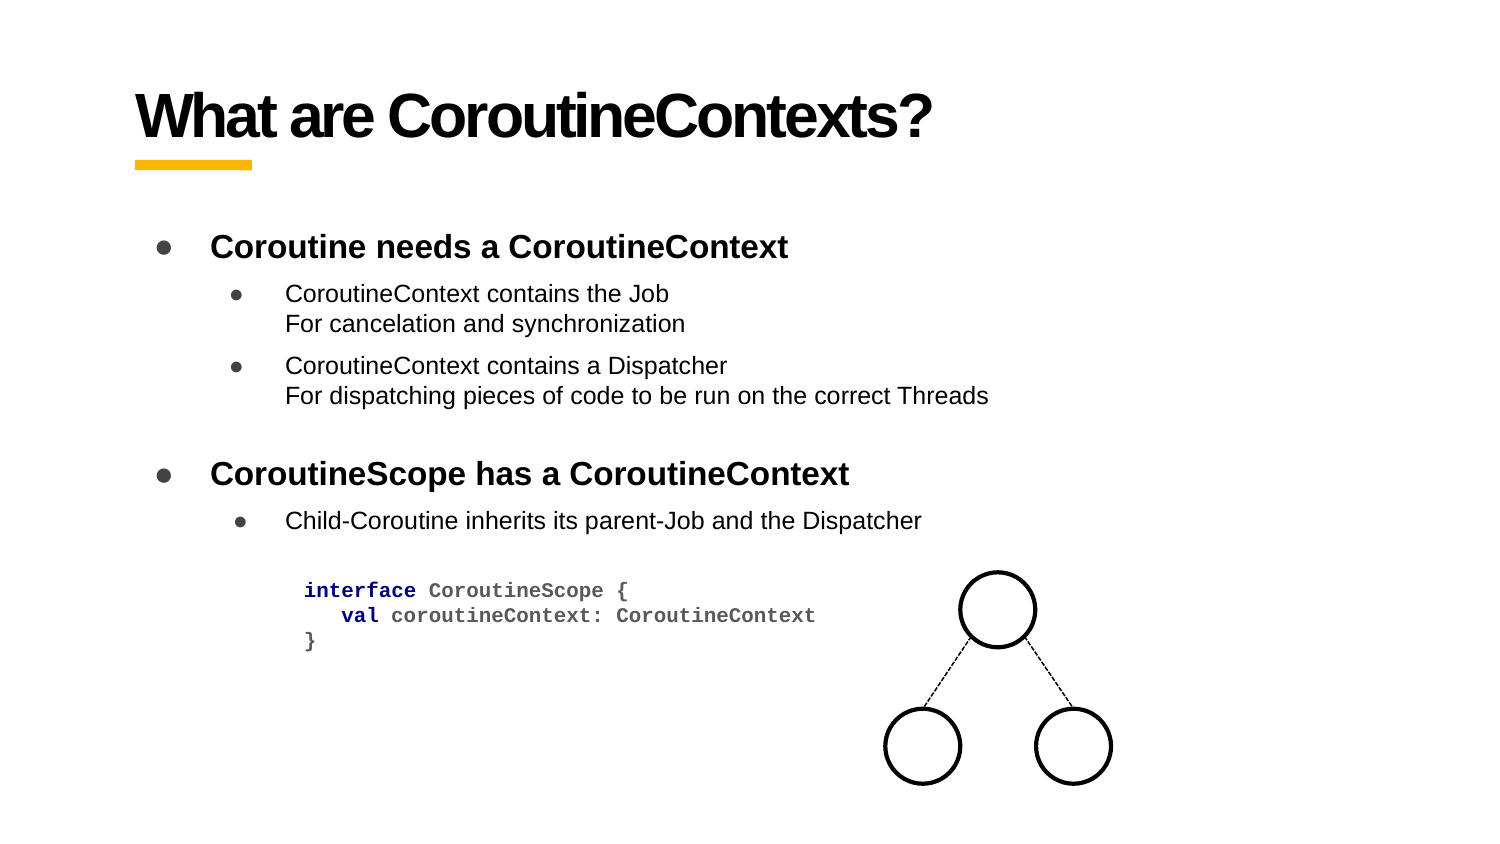

# What are CoroutineContexts?

Coroutine needs a CoroutineContext
CoroutineContext contains the Job
For cancelation and synchronization
CoroutineContext contains a Dispatcher
For dispatching pieces of code to be run on the correct Threads
CoroutineScope has a CoroutineContext
Child-Coroutine inherits its parent-Job and the Dispatcher
	interface CoroutineScope {
	   val coroutineContext: CoroutineContext
	}